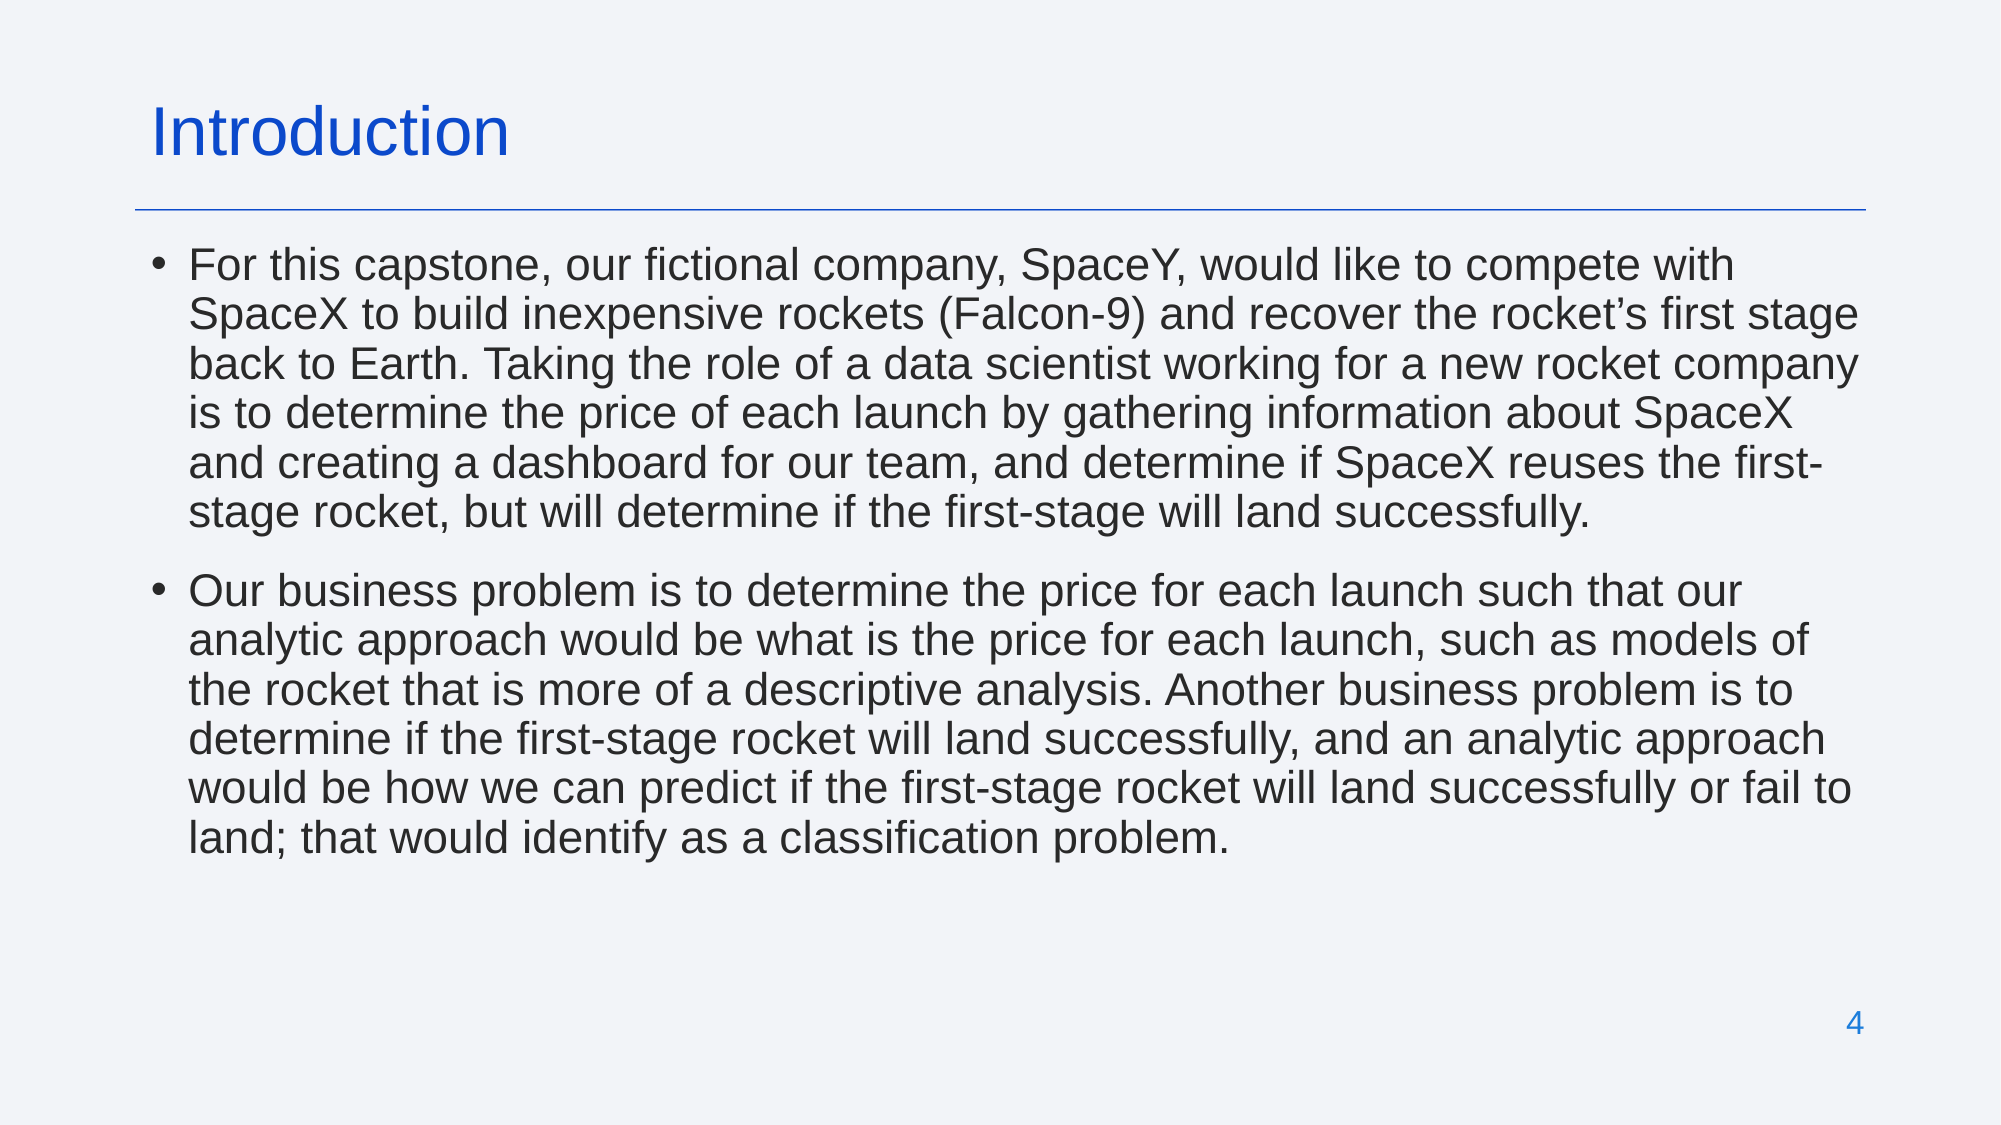

Introduction
For this capstone, our fictional company, SpaceY, would like to compete with SpaceX to build inexpensive rockets (Falcon-9) and recover the rocket’s first stage back to Earth. Taking the role of a data scientist working for a new rocket company is to determine the price of each launch by gathering information about SpaceX and creating a dashboard for our team, and determine if SpaceX reuses the first-stage rocket, but will determine if the first-stage will land successfully.
Our business problem is to determine the price for each launch such that our analytic approach would be what is the price for each launch, such as models of the rocket that is more of a descriptive analysis. Another business problem is to determine if the first-stage rocket will land successfully, and an analytic approach would be how we can predict if the first-stage rocket will land successfully or fail to land; that would identify as a classification problem.
4